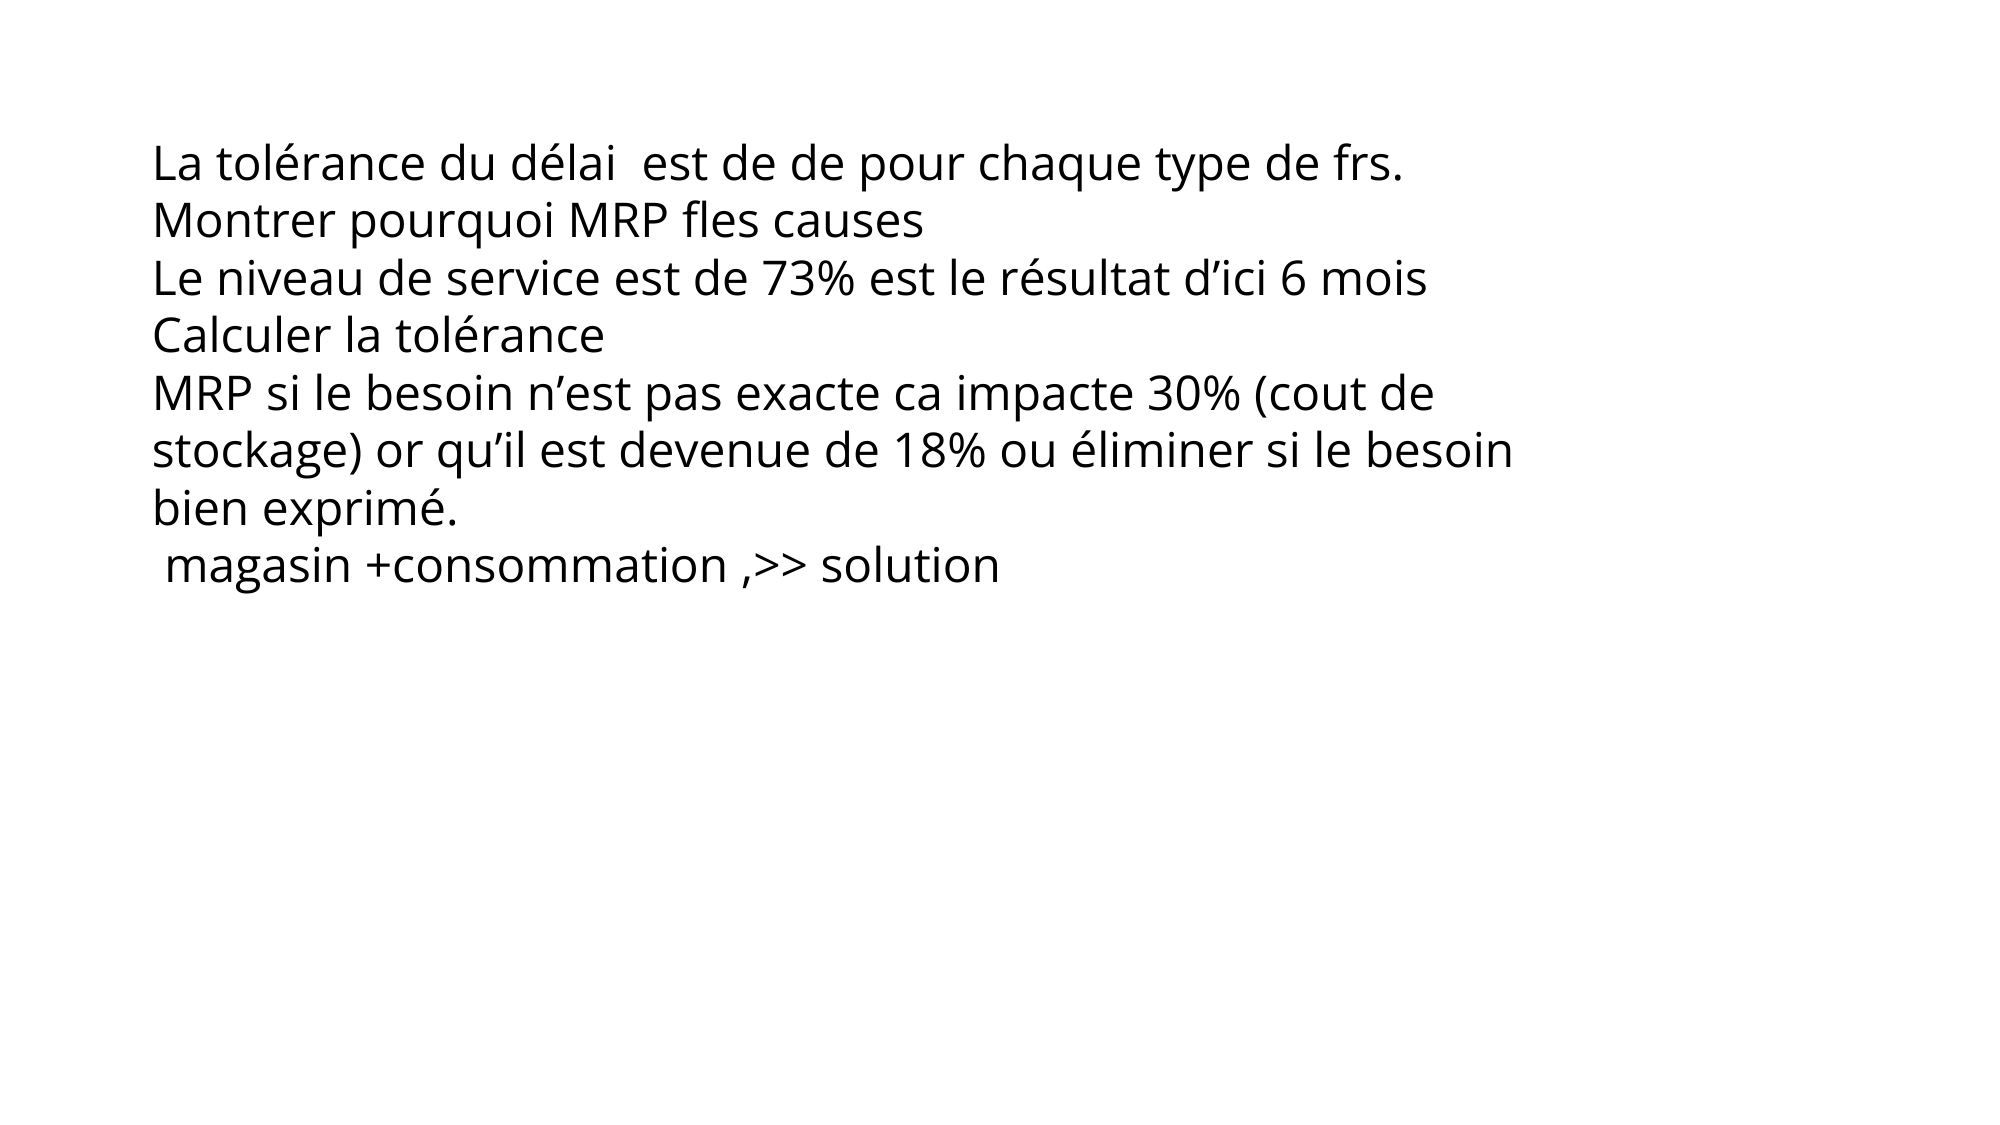

La tolérance du délai  est de de pour chaque type de frs.
Montrer pourquoi MRP fles causes
Le niveau de service est de 73% est le résultat d’ici 6 mois
Calculer la tolérance
MRP si le besoin n’est pas exacte ca impacte 30% (cout de stockage) or qu’il est devenue de 18% ou éliminer si le besoin bien exprimé.
 magasin +consommation ,>> solution